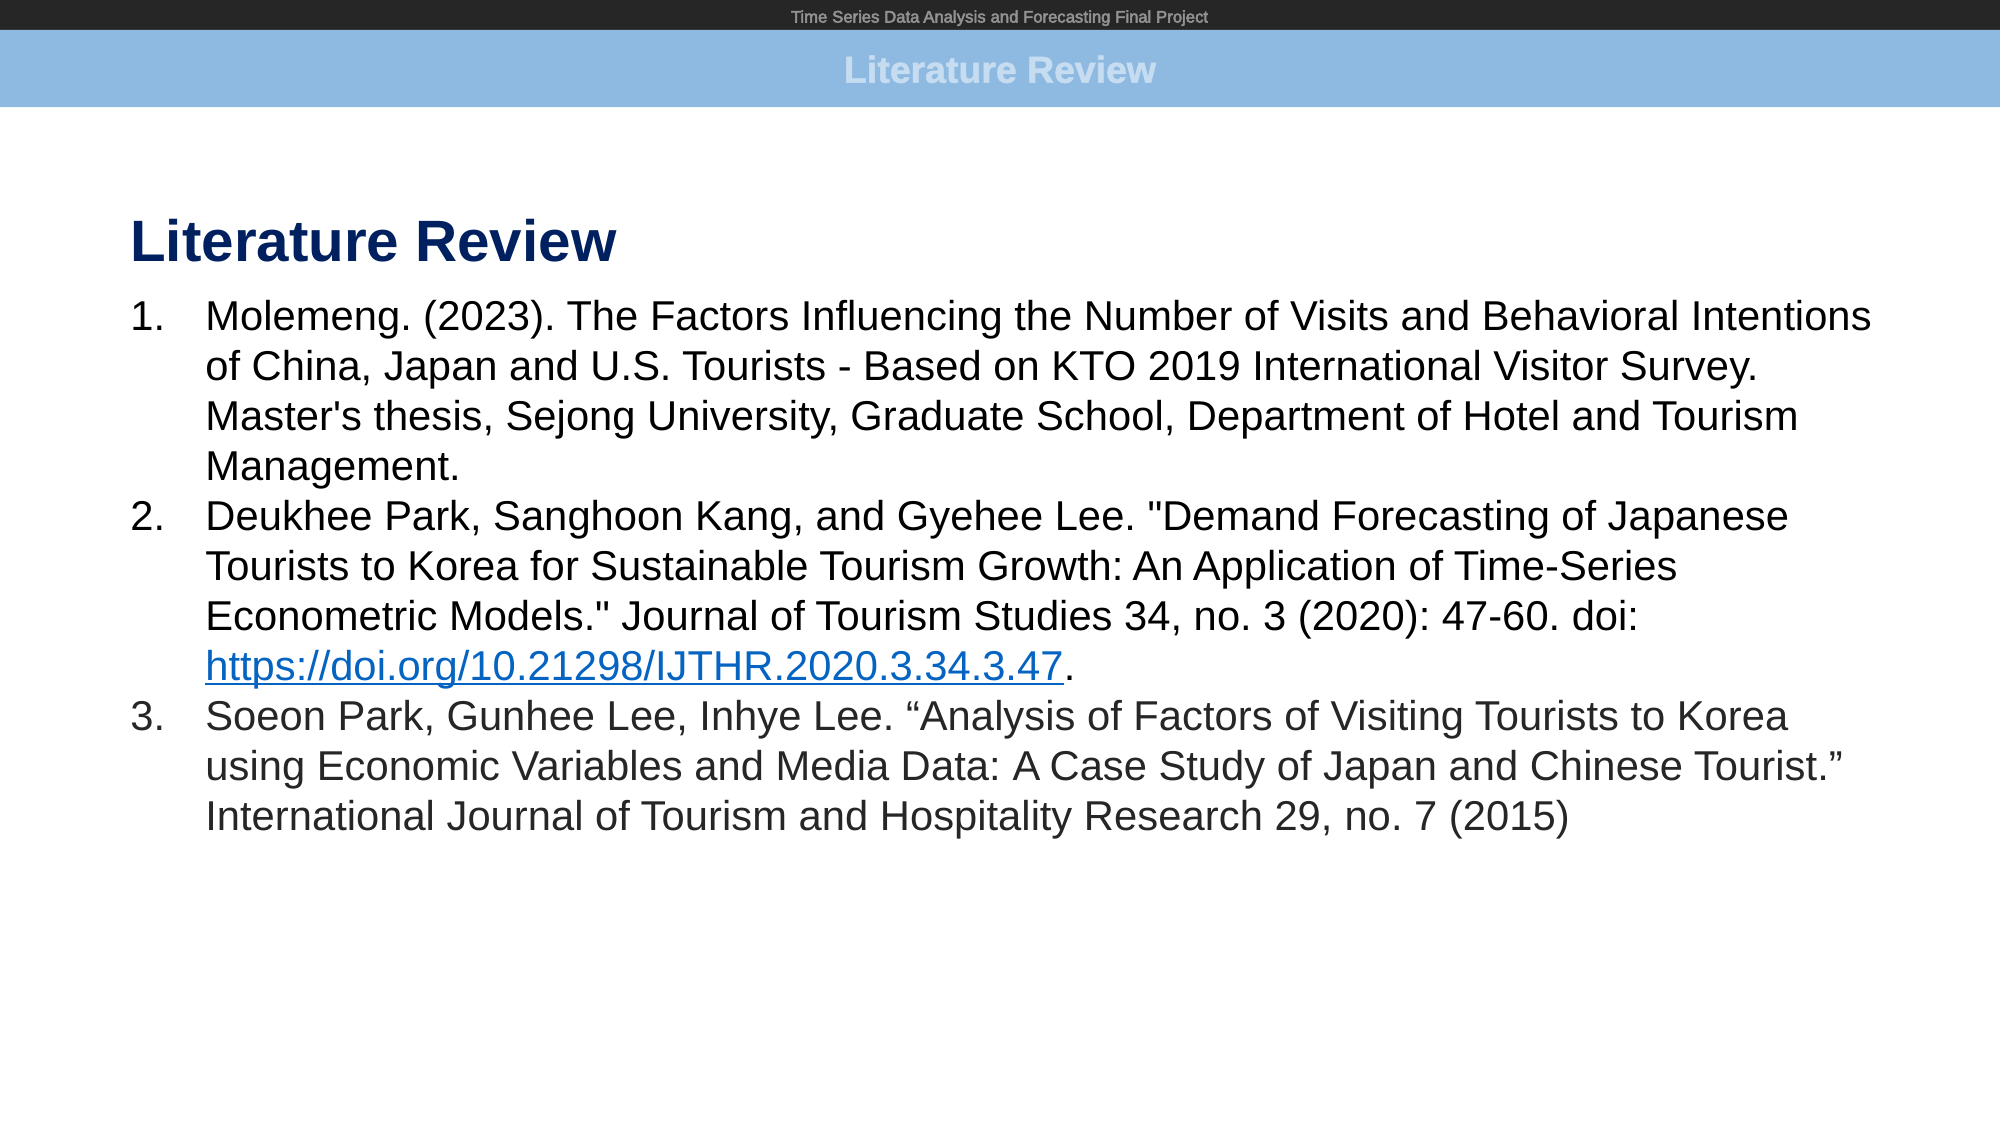

Time Series Data Analysis and Forecasting Final Project

Literature Review

Literature Review

Molemeng. (2023). The Factors Influencing the Number of Visits and Behavioral Intentions of China, Japan and U.S. Tourists - Based on KTO 2019 International Visitor Survey. Master's thesis, Sejong University, Graduate School, Department of Hotel and Tourism Management.
Deukhee Park, Sanghoon Kang, and Gyehee Lee. "Demand Forecasting of Japanese Tourists to Korea for Sustainable Tourism Growth: An Application of Time-Series Econometric Models." Journal of Tourism Studies 34, no. 3 (2020): 47-60. doi: https://doi.org/10.21298/IJTHR.2020.3.34.3.47.
Soeon Park, Gunhee Lee, Inhye Lee. “Analysis of Factors of Visiting Tourists to Korea using Economic Variables and Media Data: A Case Study of Japan and Chinese Tourist.” International Journal of Tourism and Hospitality Research 29, no. 7 (2015)